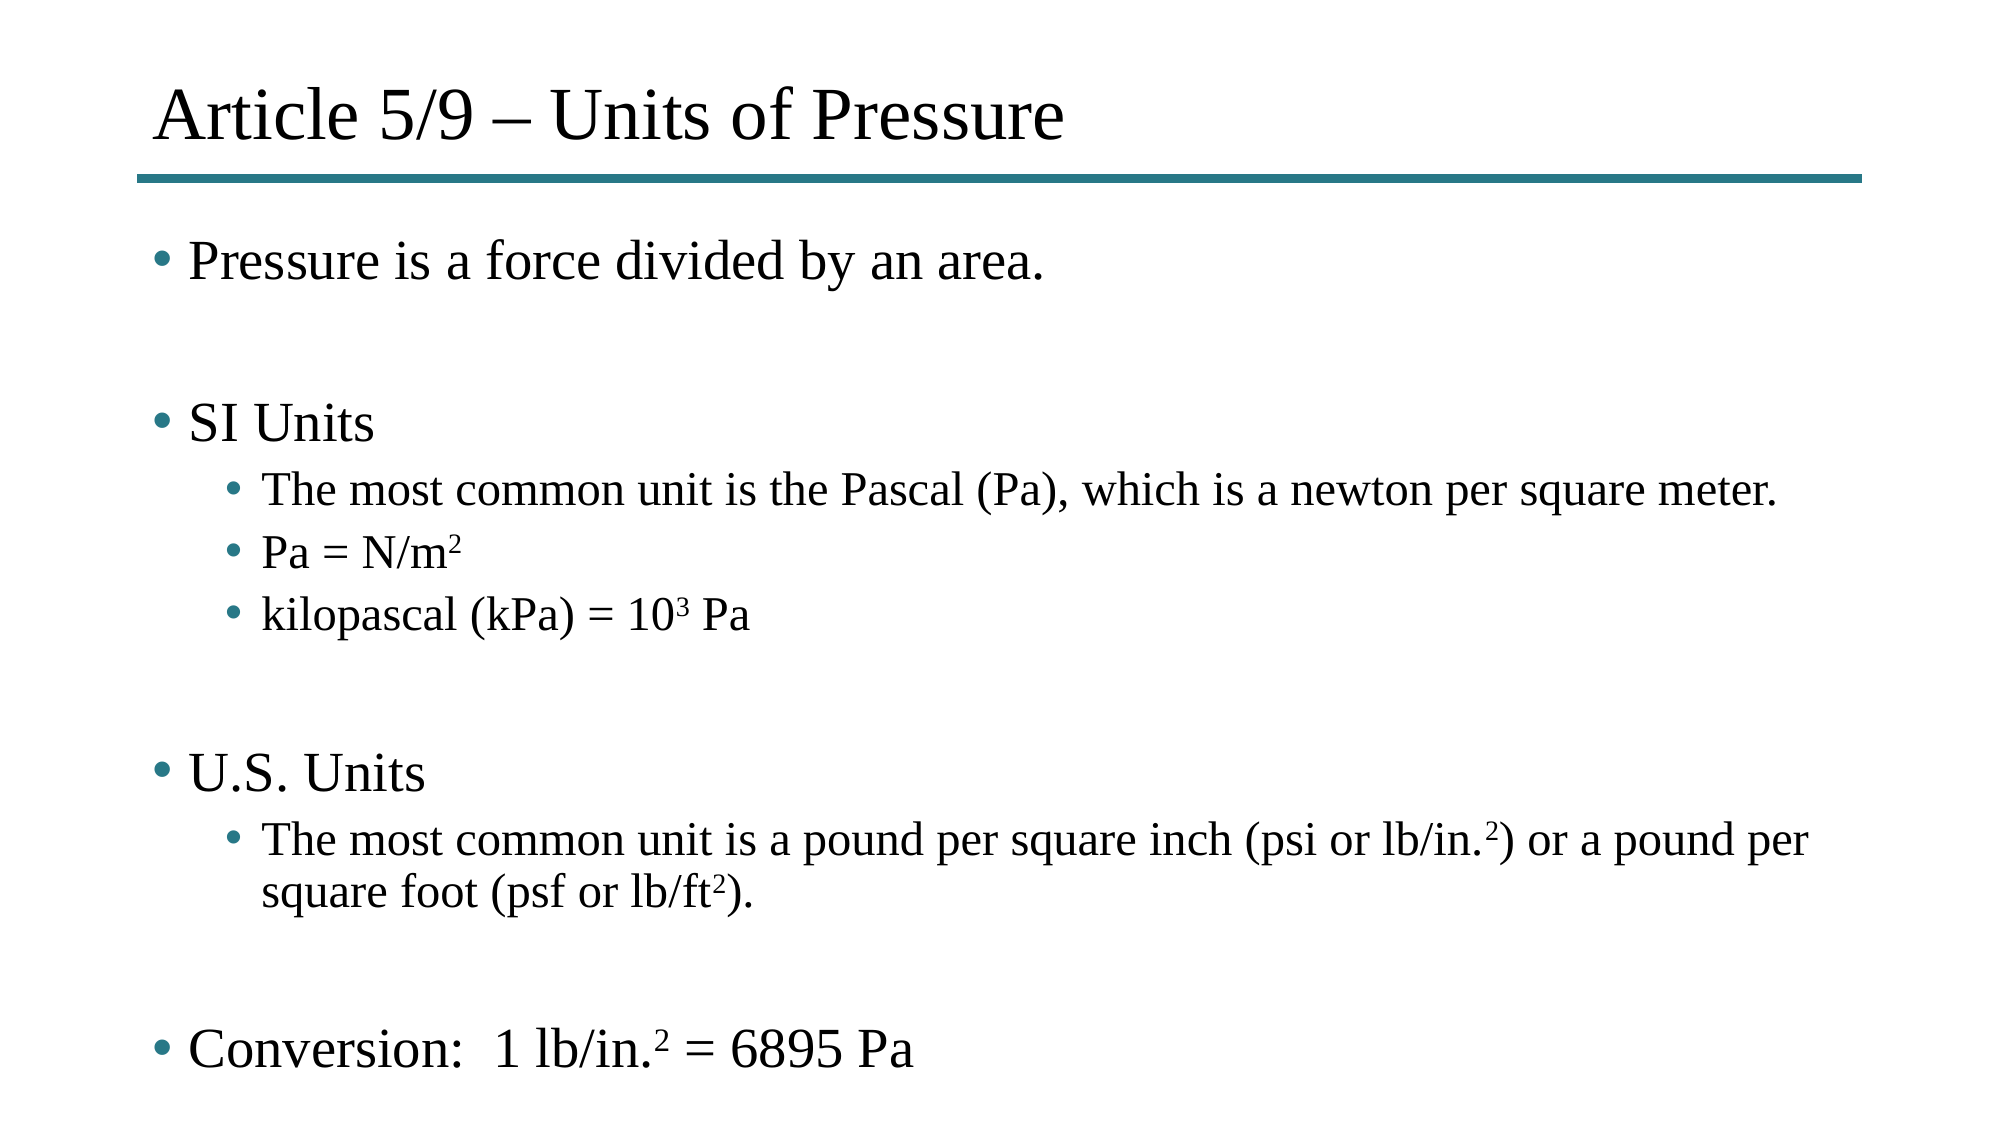

# Article 5/9 – Units of Pressure
Pressure is a force divided by an area.

SI Units
The most common unit is the Pascal (Pa), which is a newton per square meter.
Pa = N/m2
kilopascal (kPa) = 103 Pa

U.S. Units
The most common unit is a pound per square inch (psi or lb/in.2) or a pound per square foot (psf or lb/ft2).

Conversion:  1 lb/in.2 = 6895 Pa